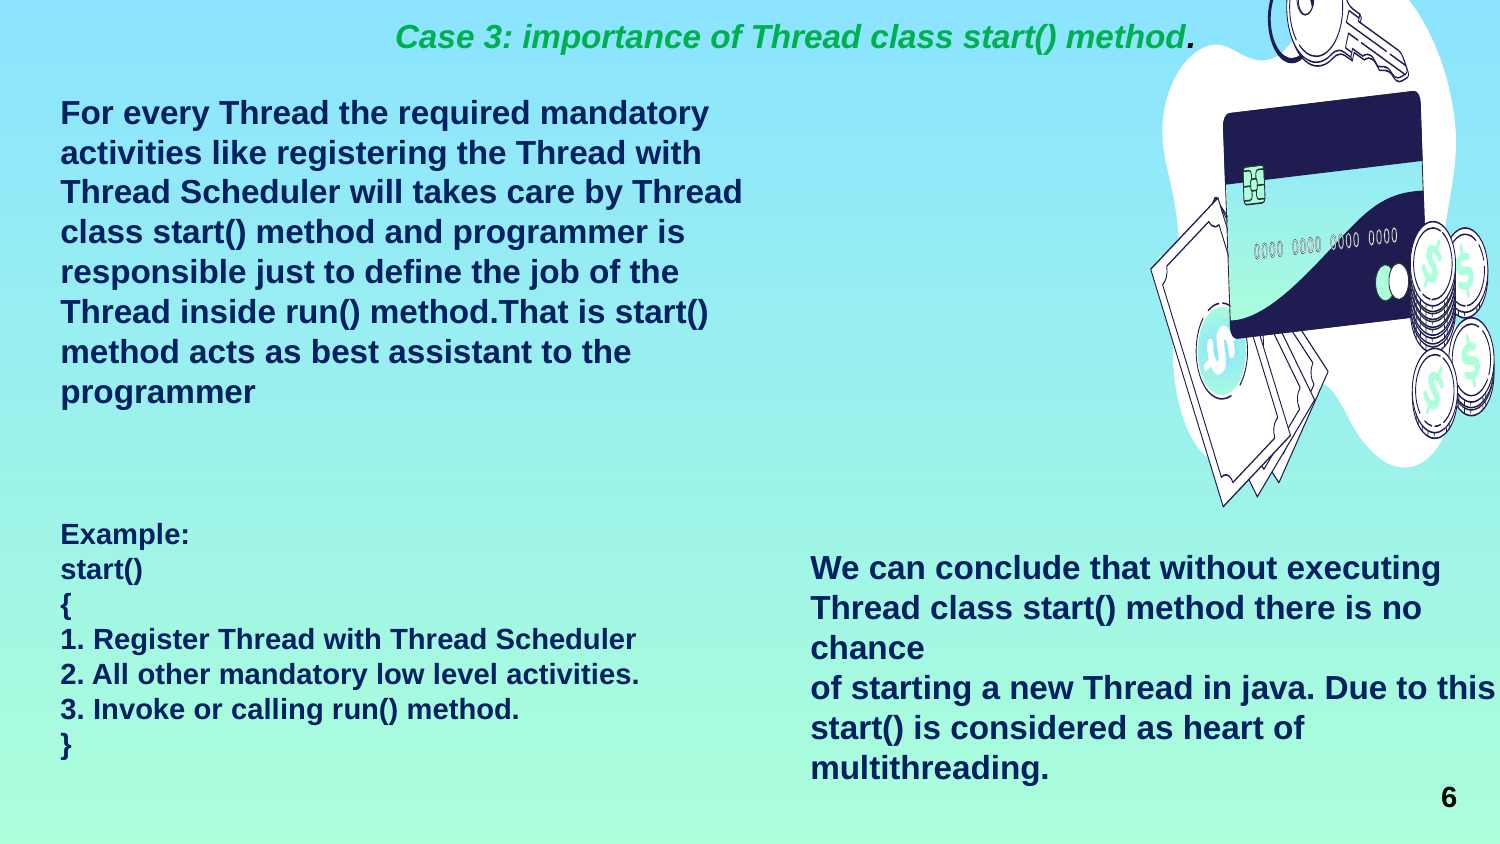

Case 3: importance of Thread class start() method.
For every Thread the required mandatory activities like registering the Thread with
Thread Scheduler will takes care by Thread class start() method and programmer is responsible just to define the job of the Thread inside run() method.That is start() method acts as best assistant to the programmer
Example:
start()
{
1. Register Thread with Thread Scheduler
2. All other mandatory low level activities.
3. Invoke or calling run() method.
}
We can conclude that without executing Thread class start() method there is no chance
of starting a new Thread in java. Due to this start() is considered as heart of
multithreading.
6